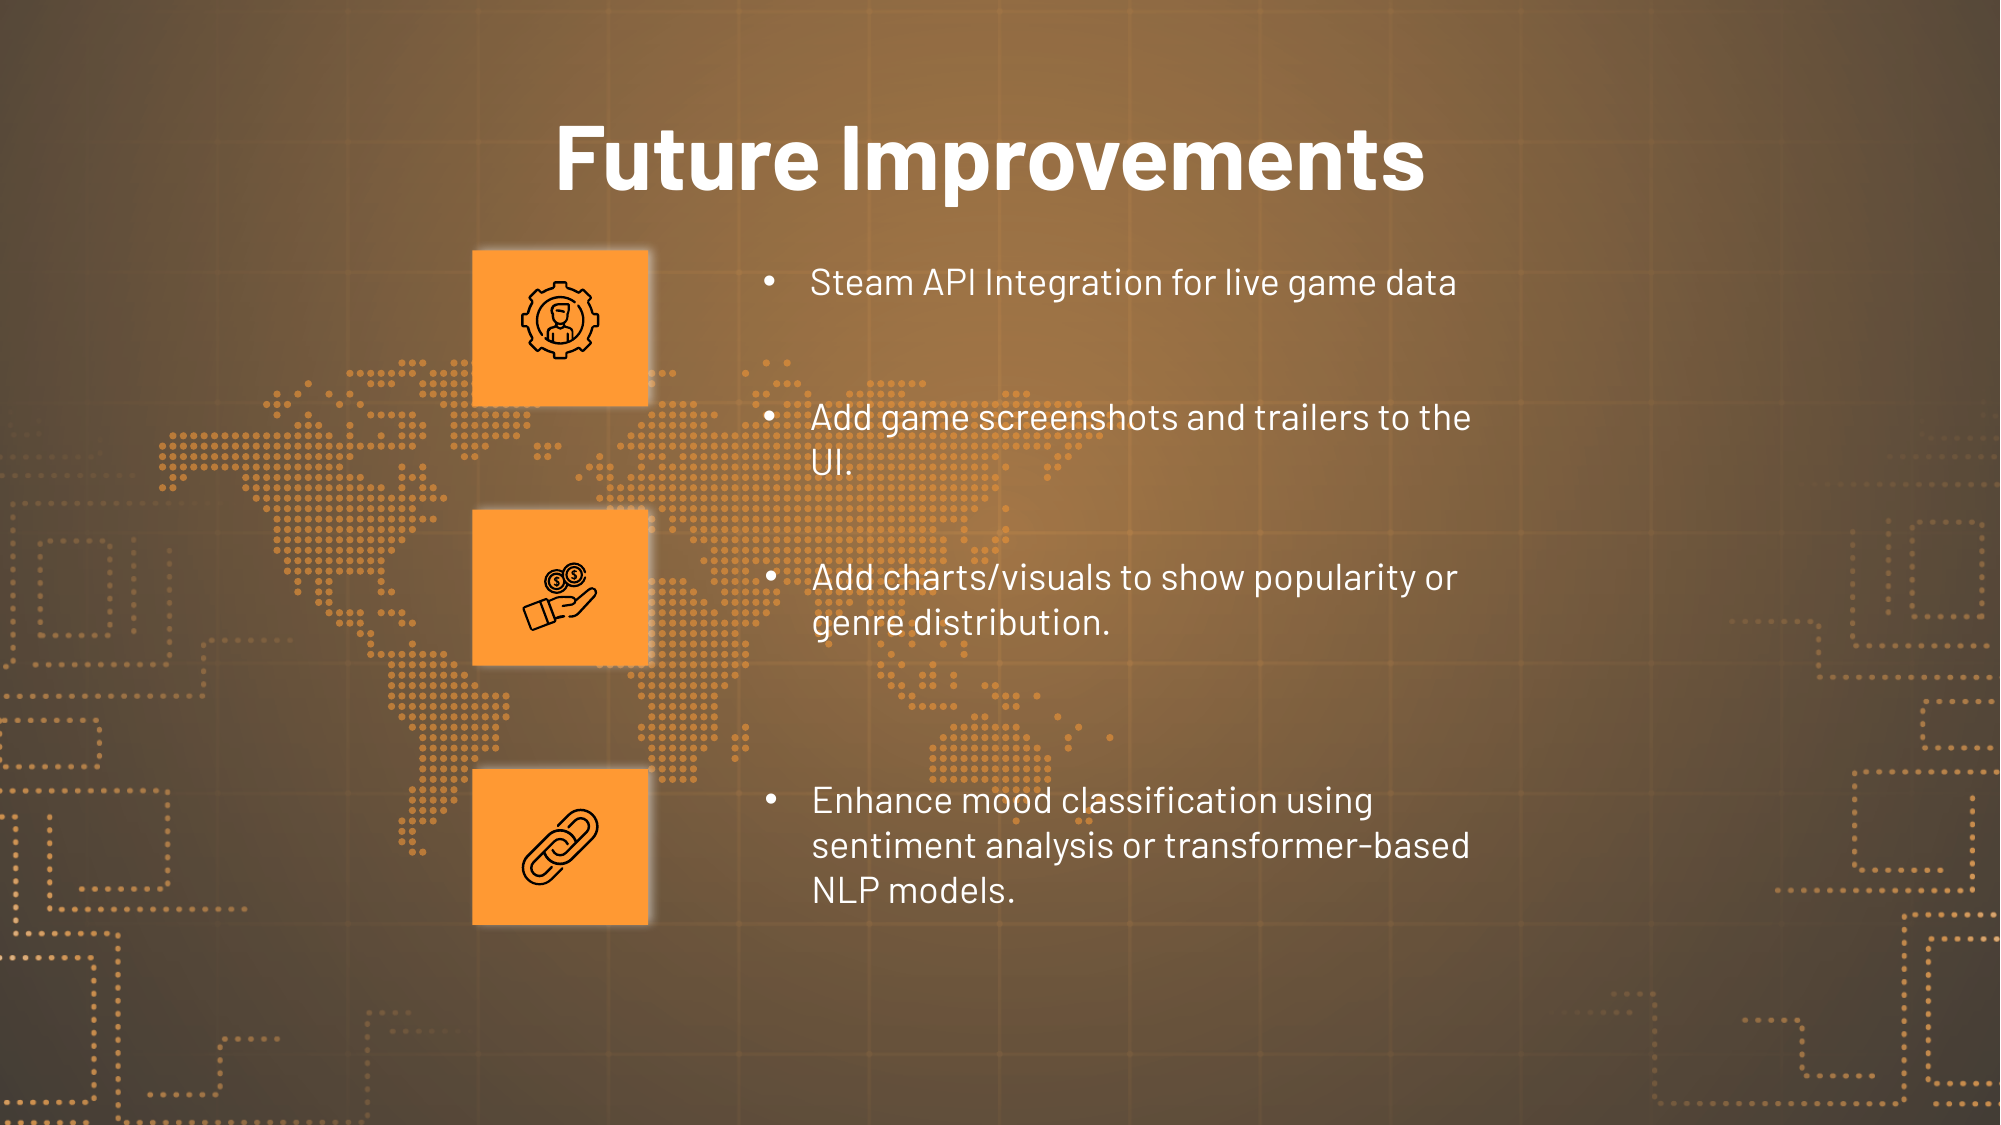

# Future Improvements

Steam API Integration for live game data

Add game screenshots and trailers to the UI.

Add charts/visuals to show popularity or genre distribution.

Enhance mood classification using sentiment analysis or transformer-based NLP models.